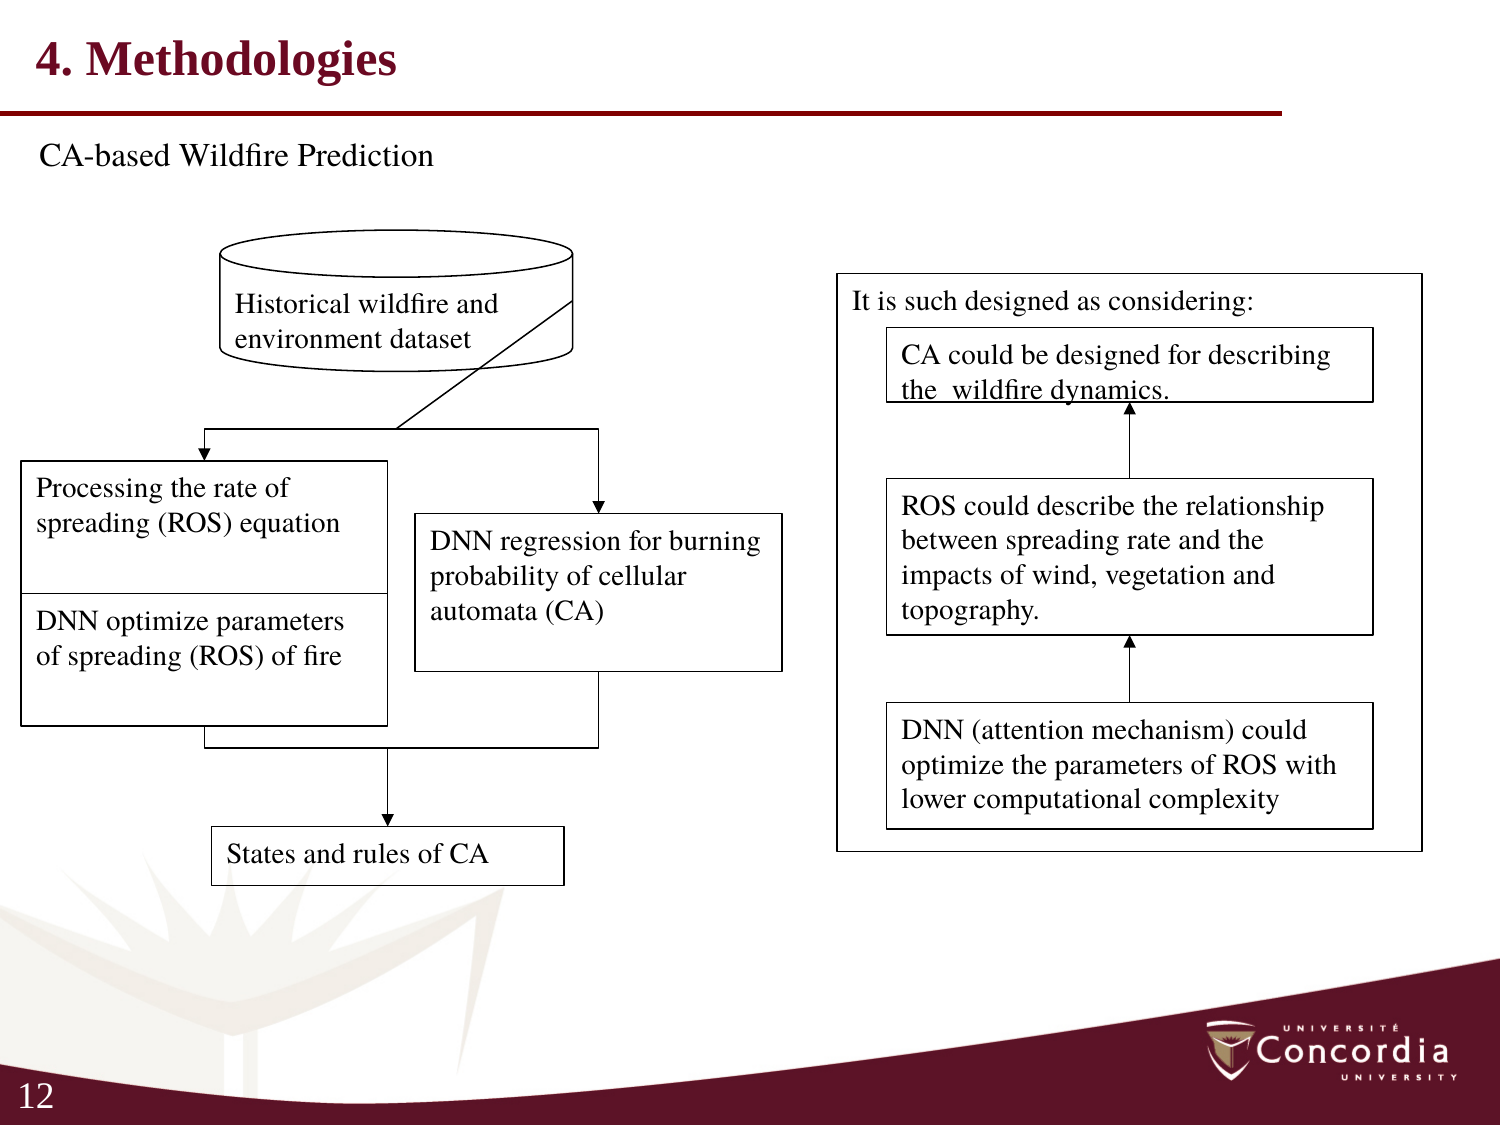

4. Methodologies
CA-based Wildfire Prediction
Historical wildfire and environment dataset

Processing the rate of spreading (ROS) equation
DNN regression for burning probability of cellular automata (CA)
DNN optimize parameters of spreading (ROS) of fire
States and rules of CA
It is such designed as considering:

CA could be designed for describing the  wildfire dynamics.
ROS could describe the relationship between spreading rate and the impacts of wind, vegetation and topography.
DNN (attention mechanism) could optimize the parameters of ROS with lower computational complexity